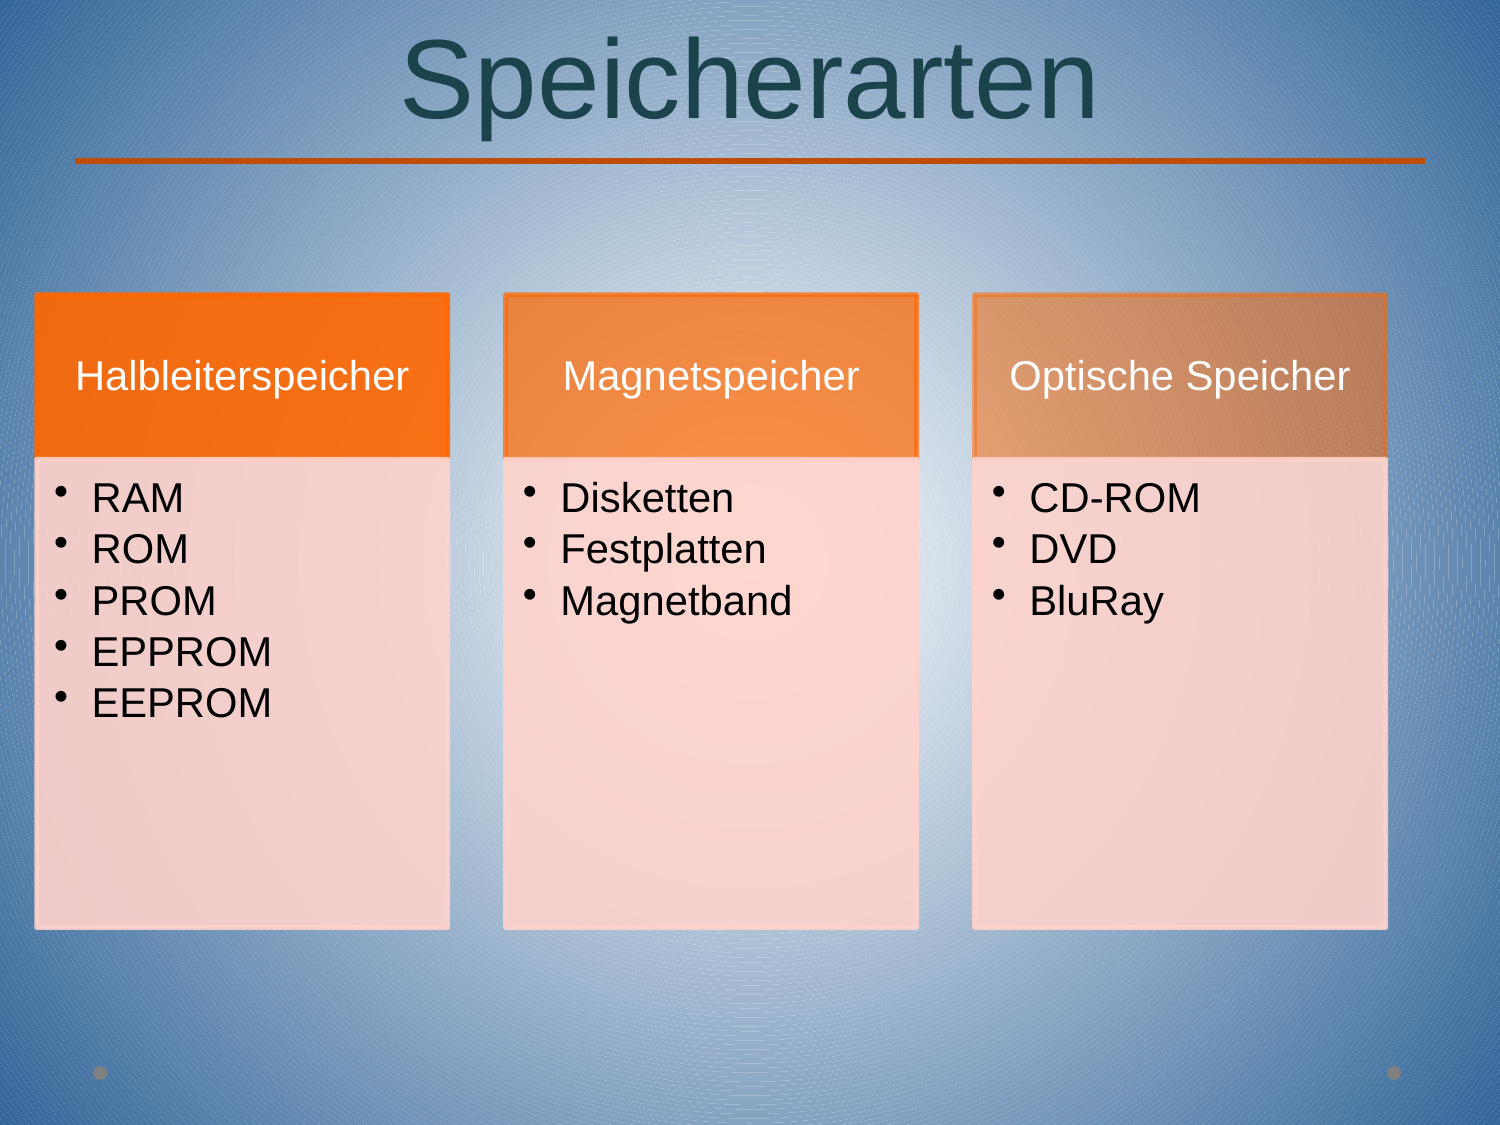

# Speicherarten
Halbleiterspeicher
RAM
ROM
PROM
EPPROM
EEPROM
Magnetspeicher
Disketten
Festplatten
Magnetband
Optische Speicher
CD-ROM
DVD
BluRay